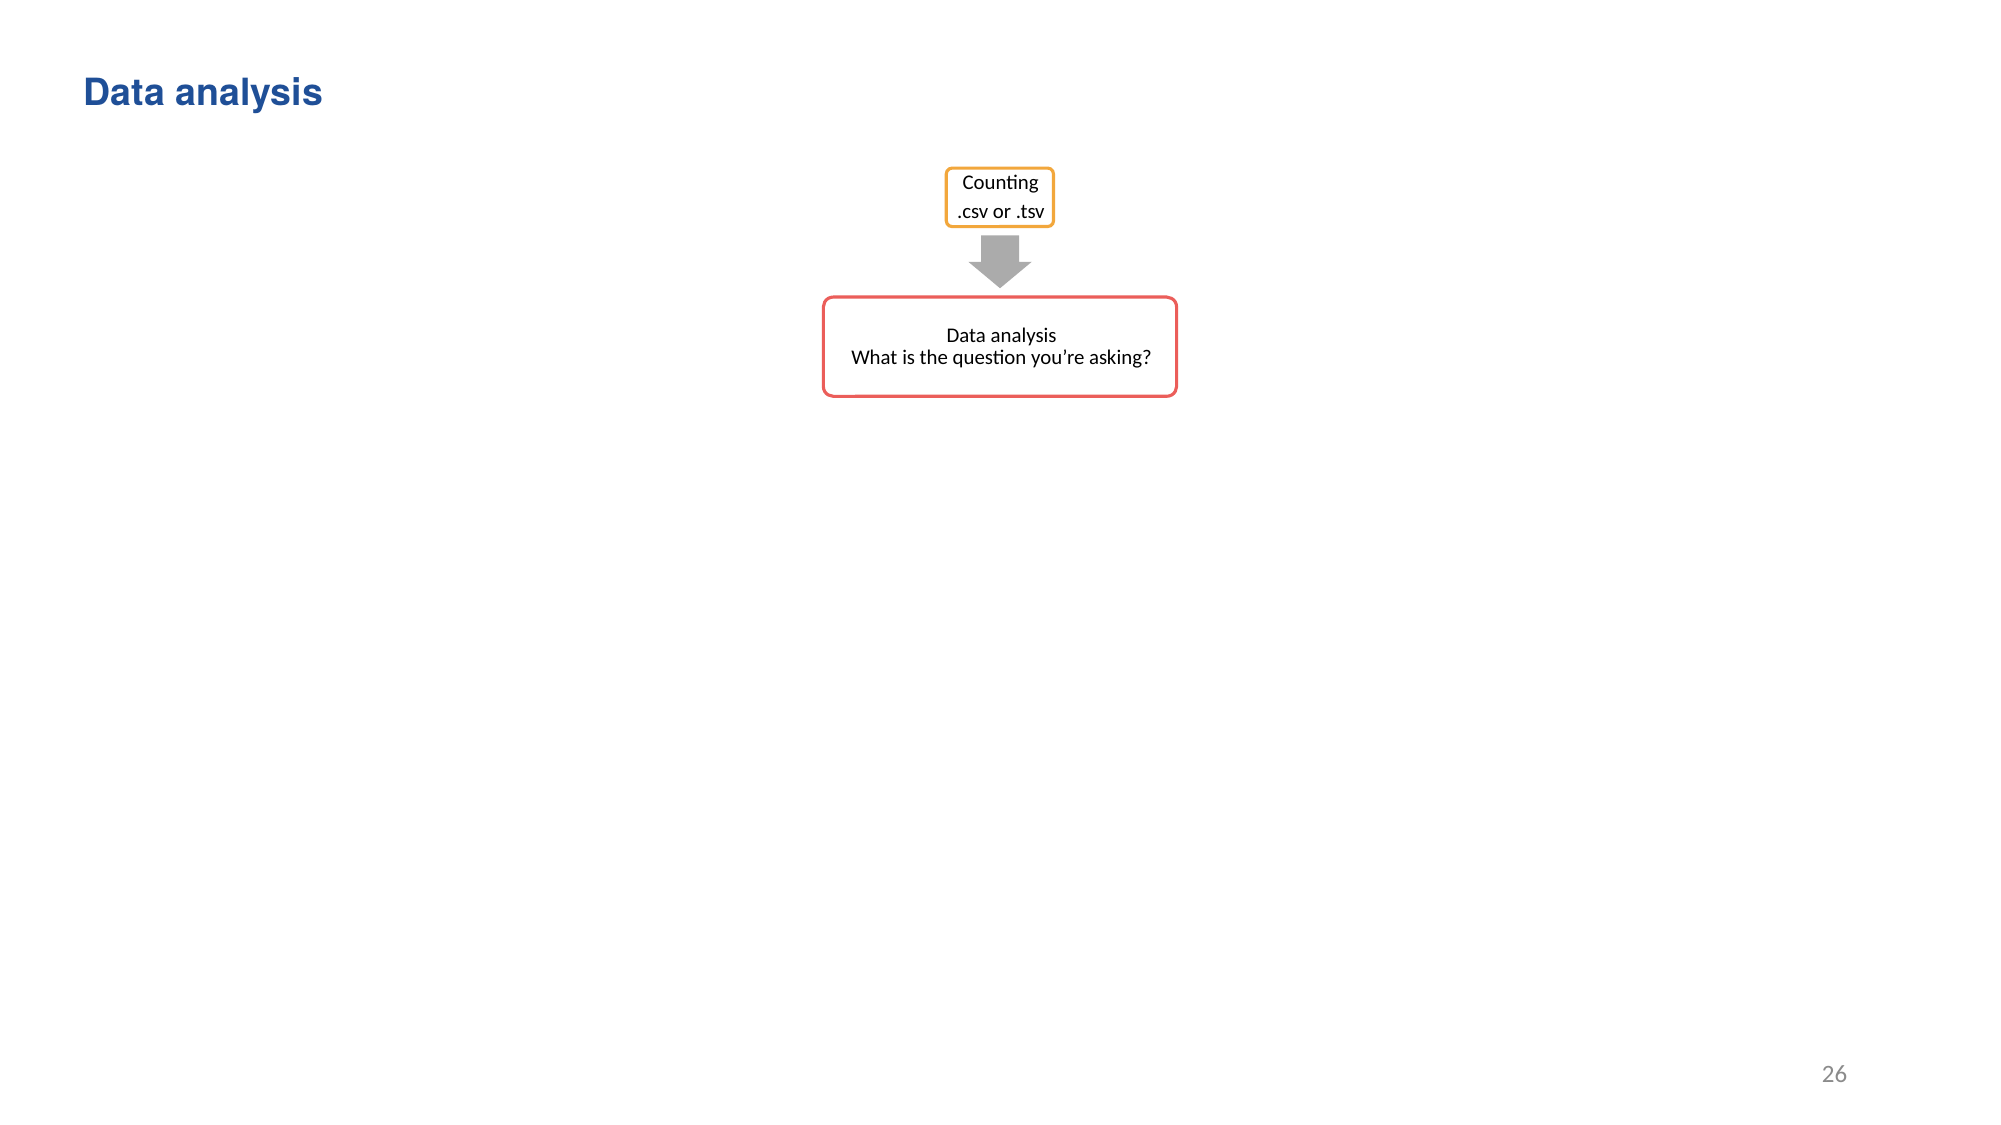

Data analysis
Counting
.csv or .tsv

Data analysis
What is the question you’re asking?
26